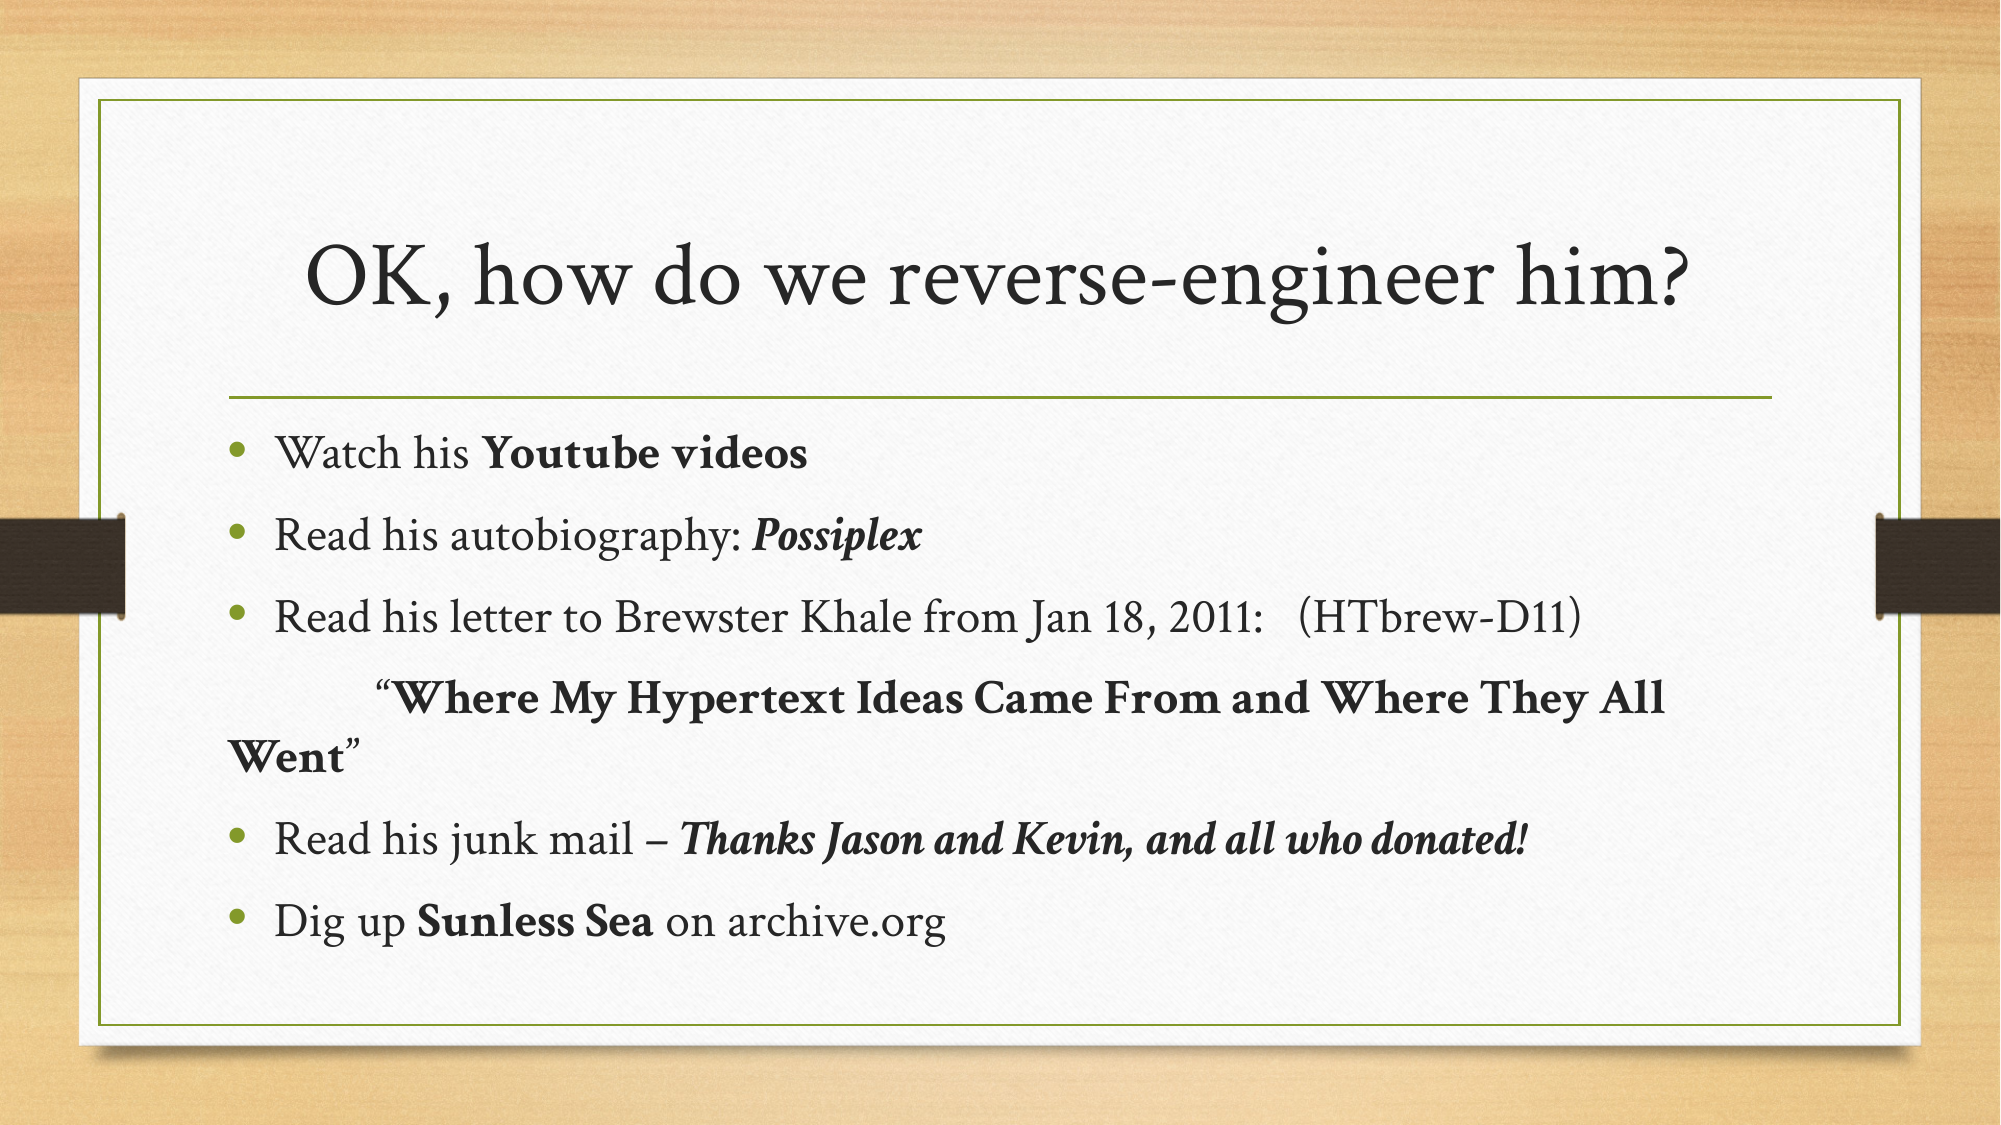

# OK, how do we reverse-engineer him?
Watch his Youtube videos
Read his autobiography: Possiplex
Read his letter to Brewster Khale from Jan 18, 2011:   (HTbrew-D11)
	“Where My Hypertext Ideas Came From and Where They All Went”
Read his junk mail – Thanks Jason and Kevin, and all who donated!
Dig up Sunless Sea on archive.org